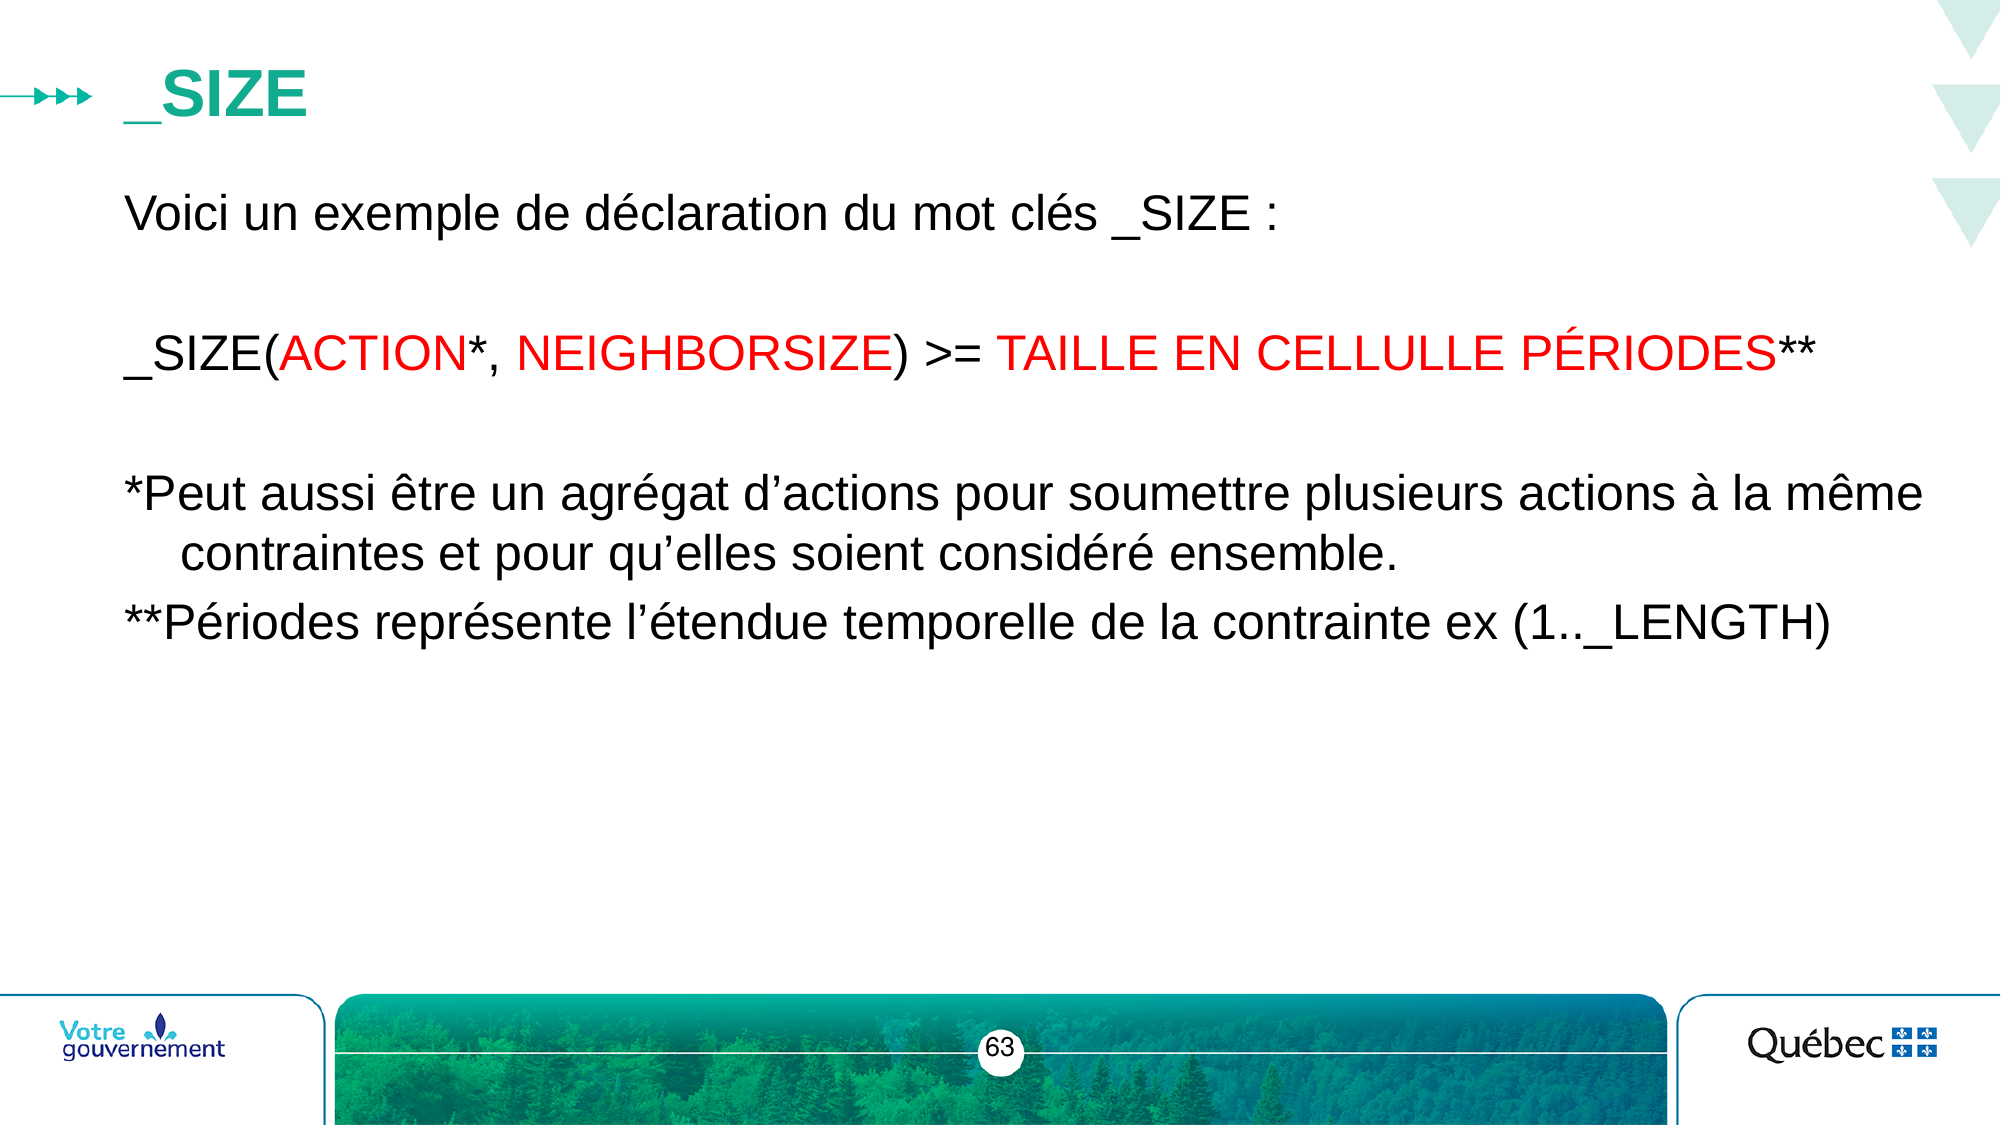

# _SIZE
Voici un exemple de déclaration du mot clés _SIZE :

_SIZE(ACTION*, NEIGHBORSIZE) >= TAILLE EN CELLULLE PÉRIODES**

*Peut aussi être un agrégat d’actions pour soumettre plusieurs actions à la même contraintes et pour qu’elles soient considéré ensemble.
**Périodes représente l’étendue temporelle de la contrainte ex (1.._LENGTH)

63